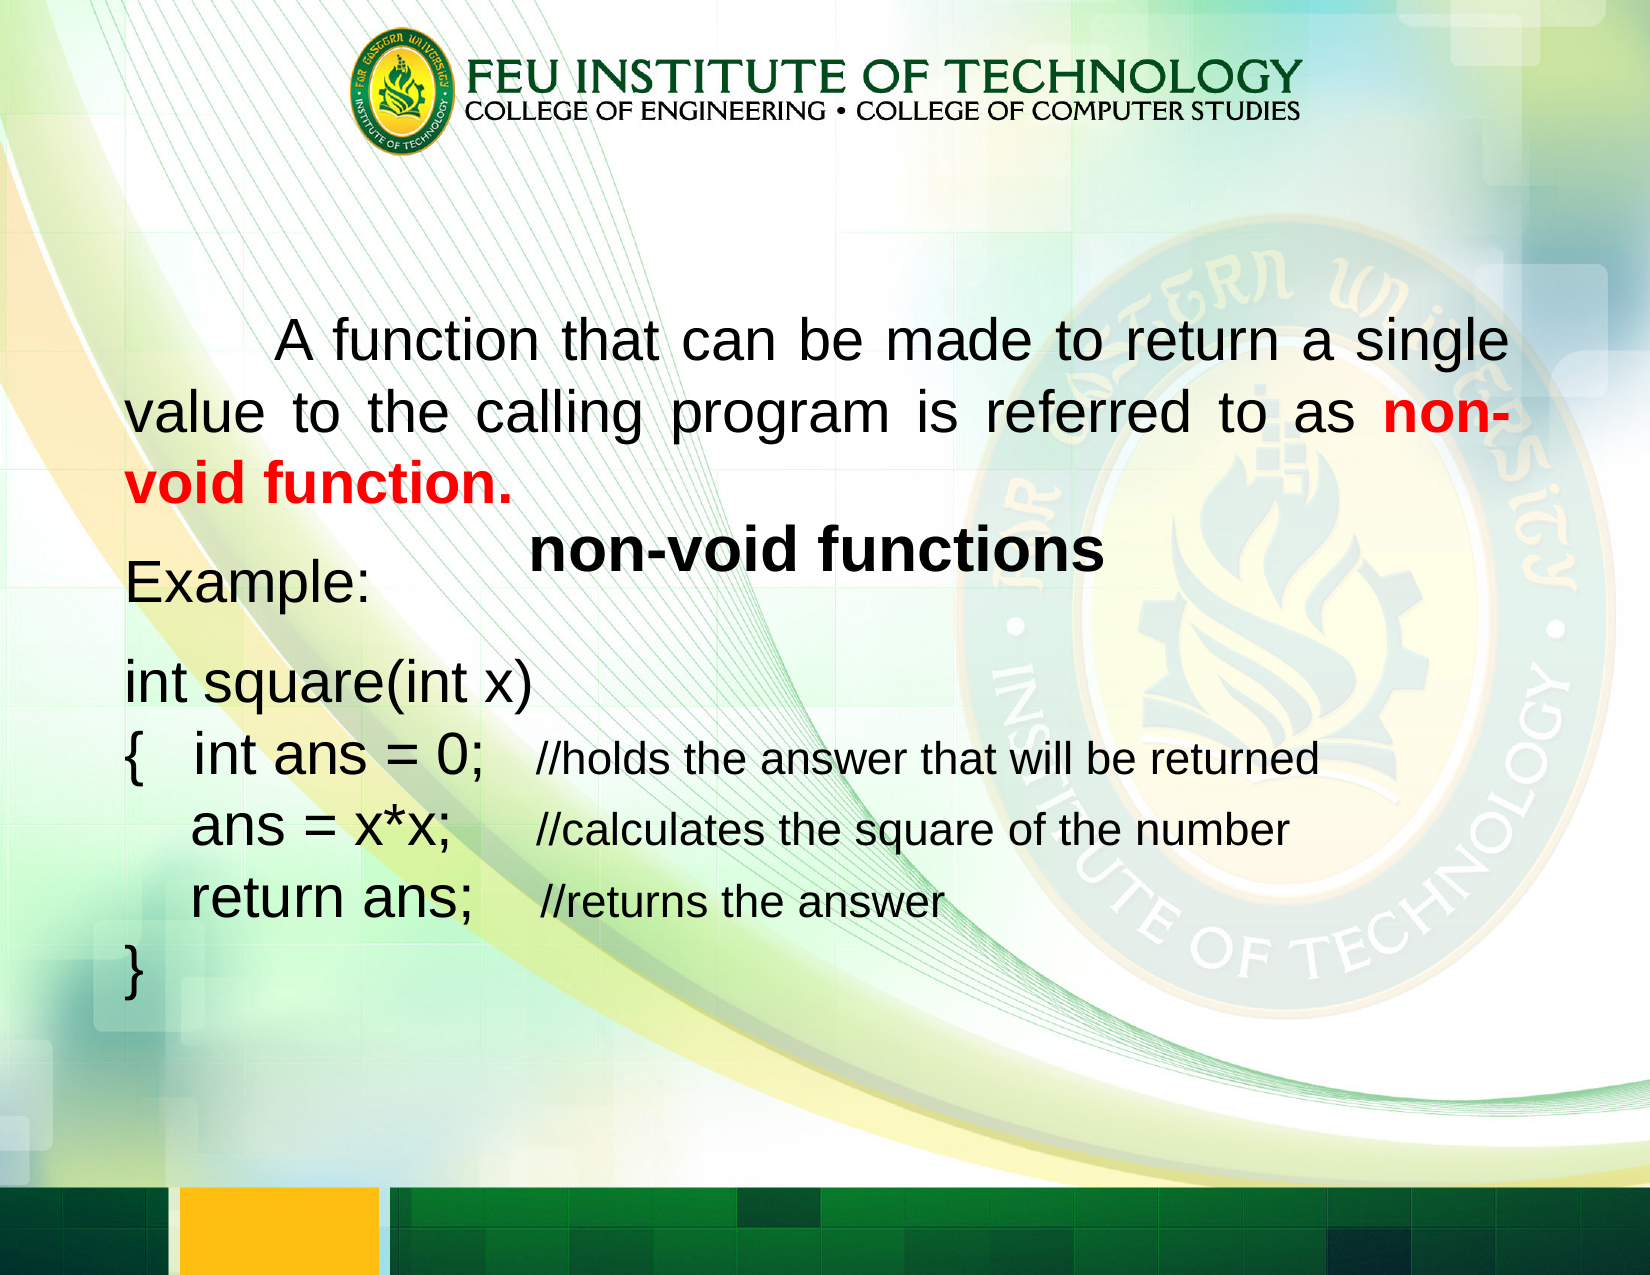

A function that can be made to return a single value to the calling program is referred to as non-void function.

Example:

int square(int x)
{   int ans = 0;   //holds the answer that will be returned
    ans = x*x;     //calculates the square of the number
    return ans;    //returns the answer
}
# non-void functions